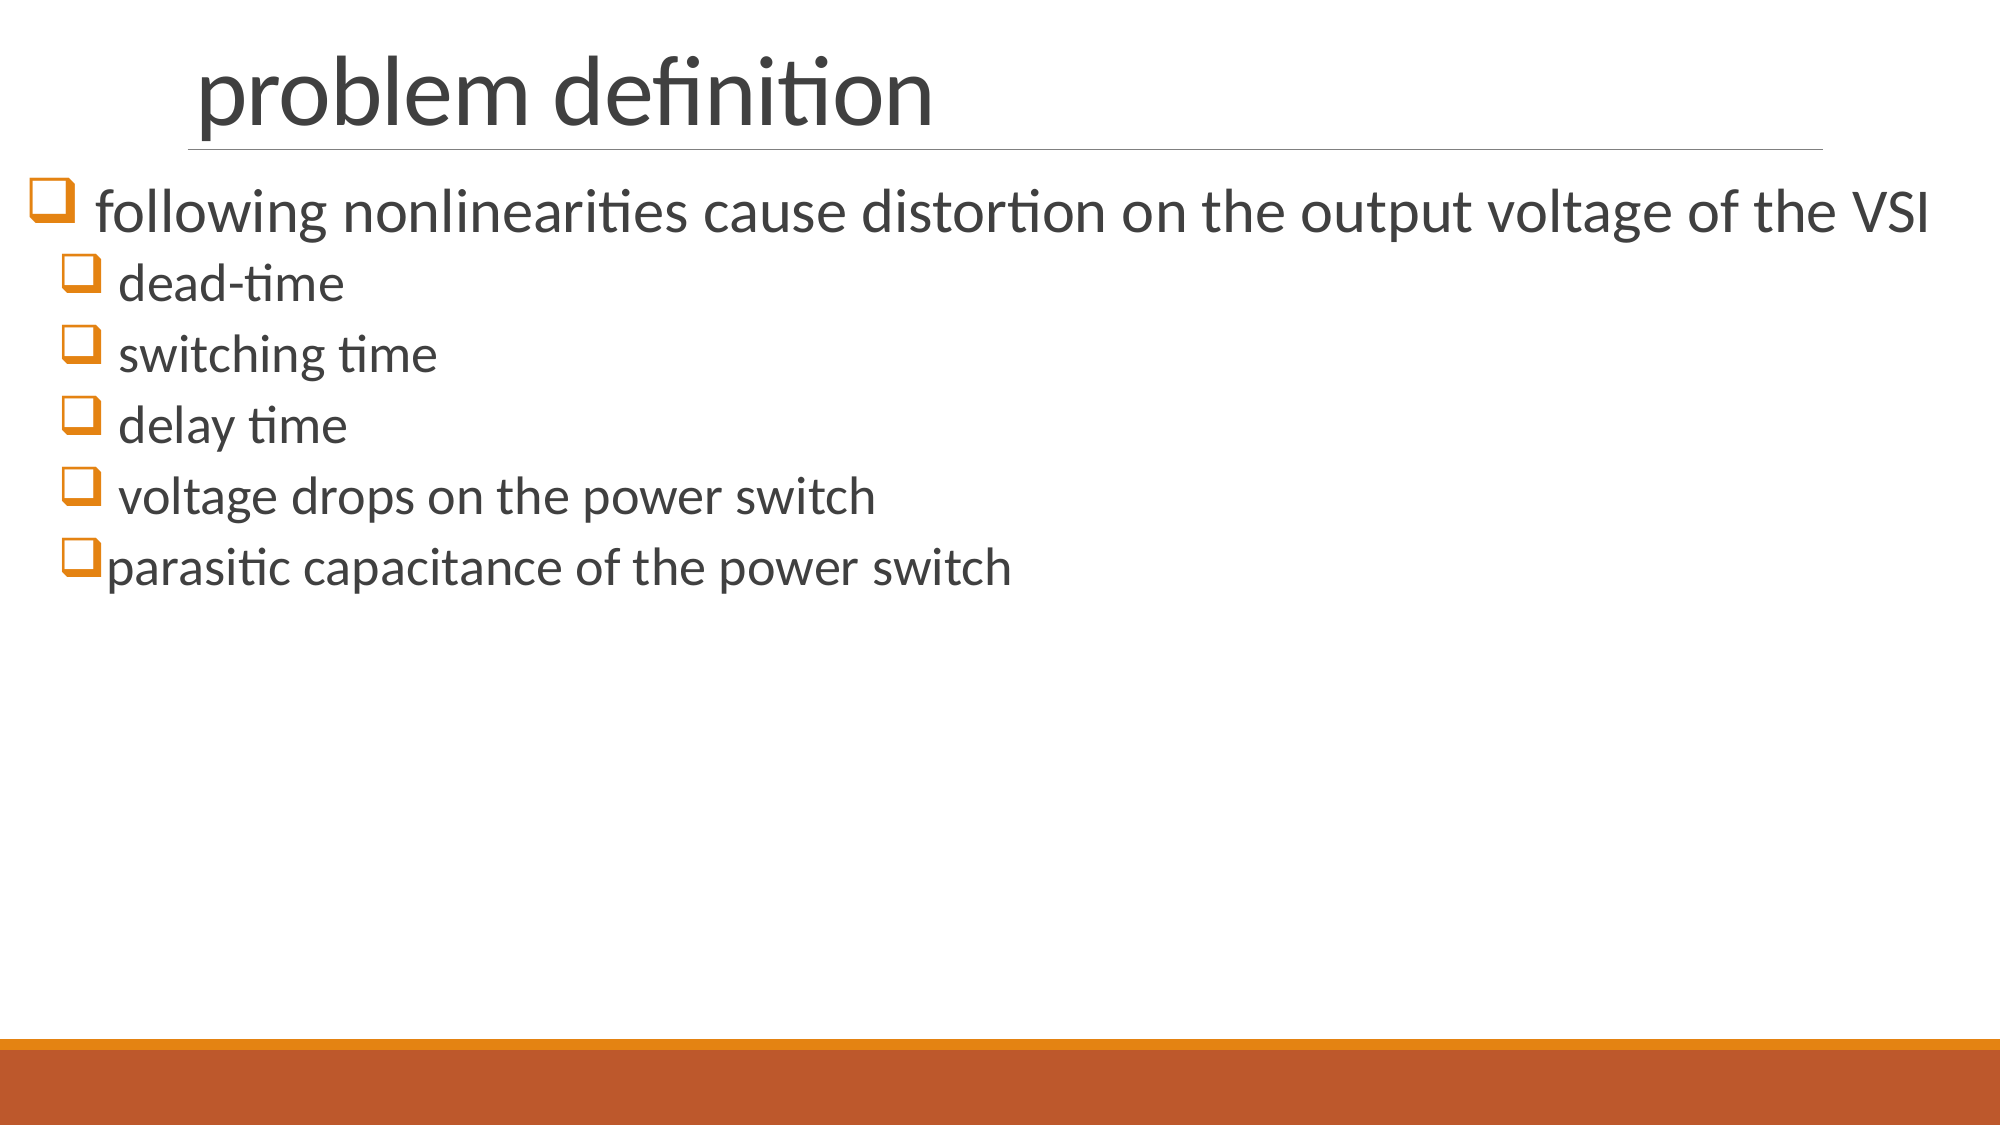

# problem definition
 following nonlinearities cause distortion on the output voltage of the VSI
 dead-time
 switching time
 delay time
 voltage drops on the power switch
parasitic capacitance of the power switch